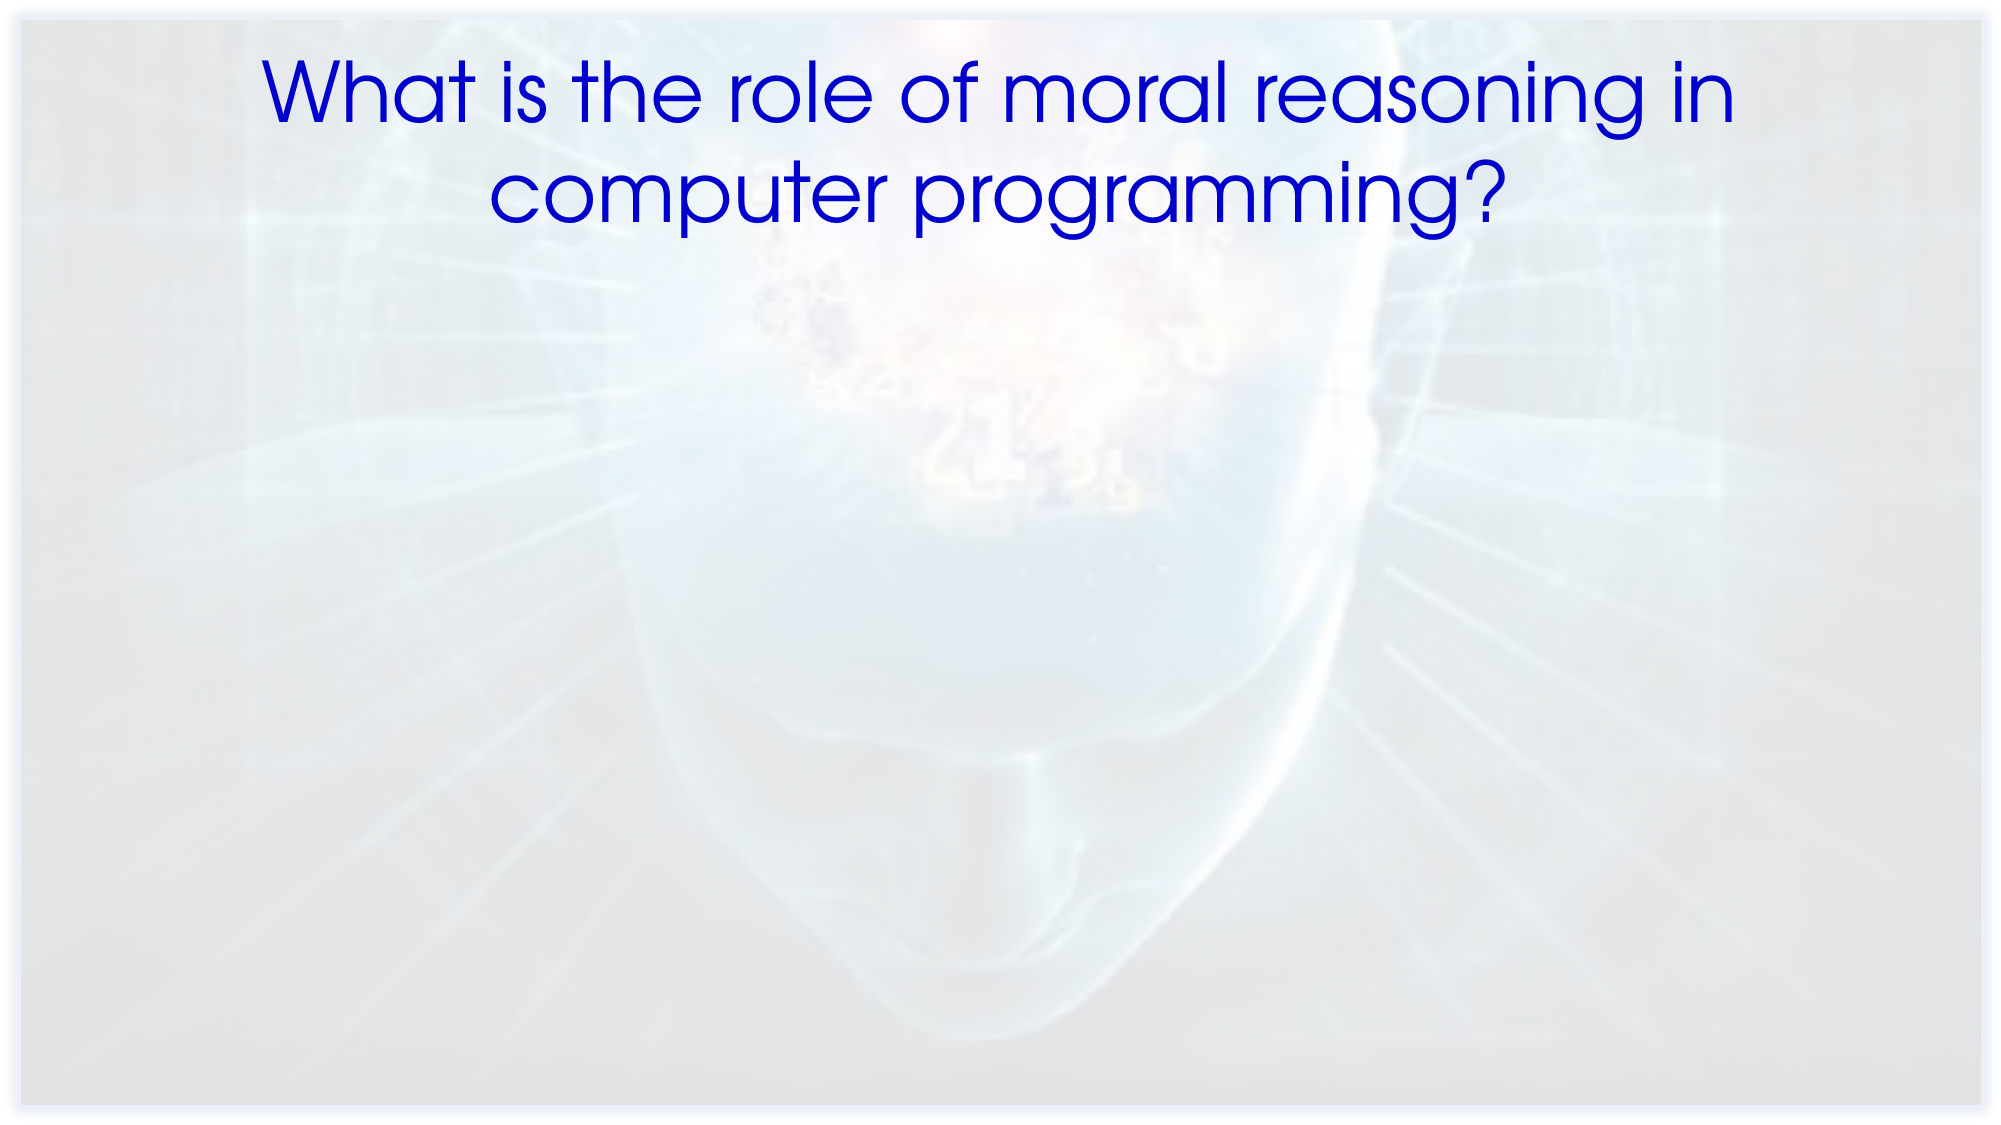

# What is the role of moral reasoning in computer programming?